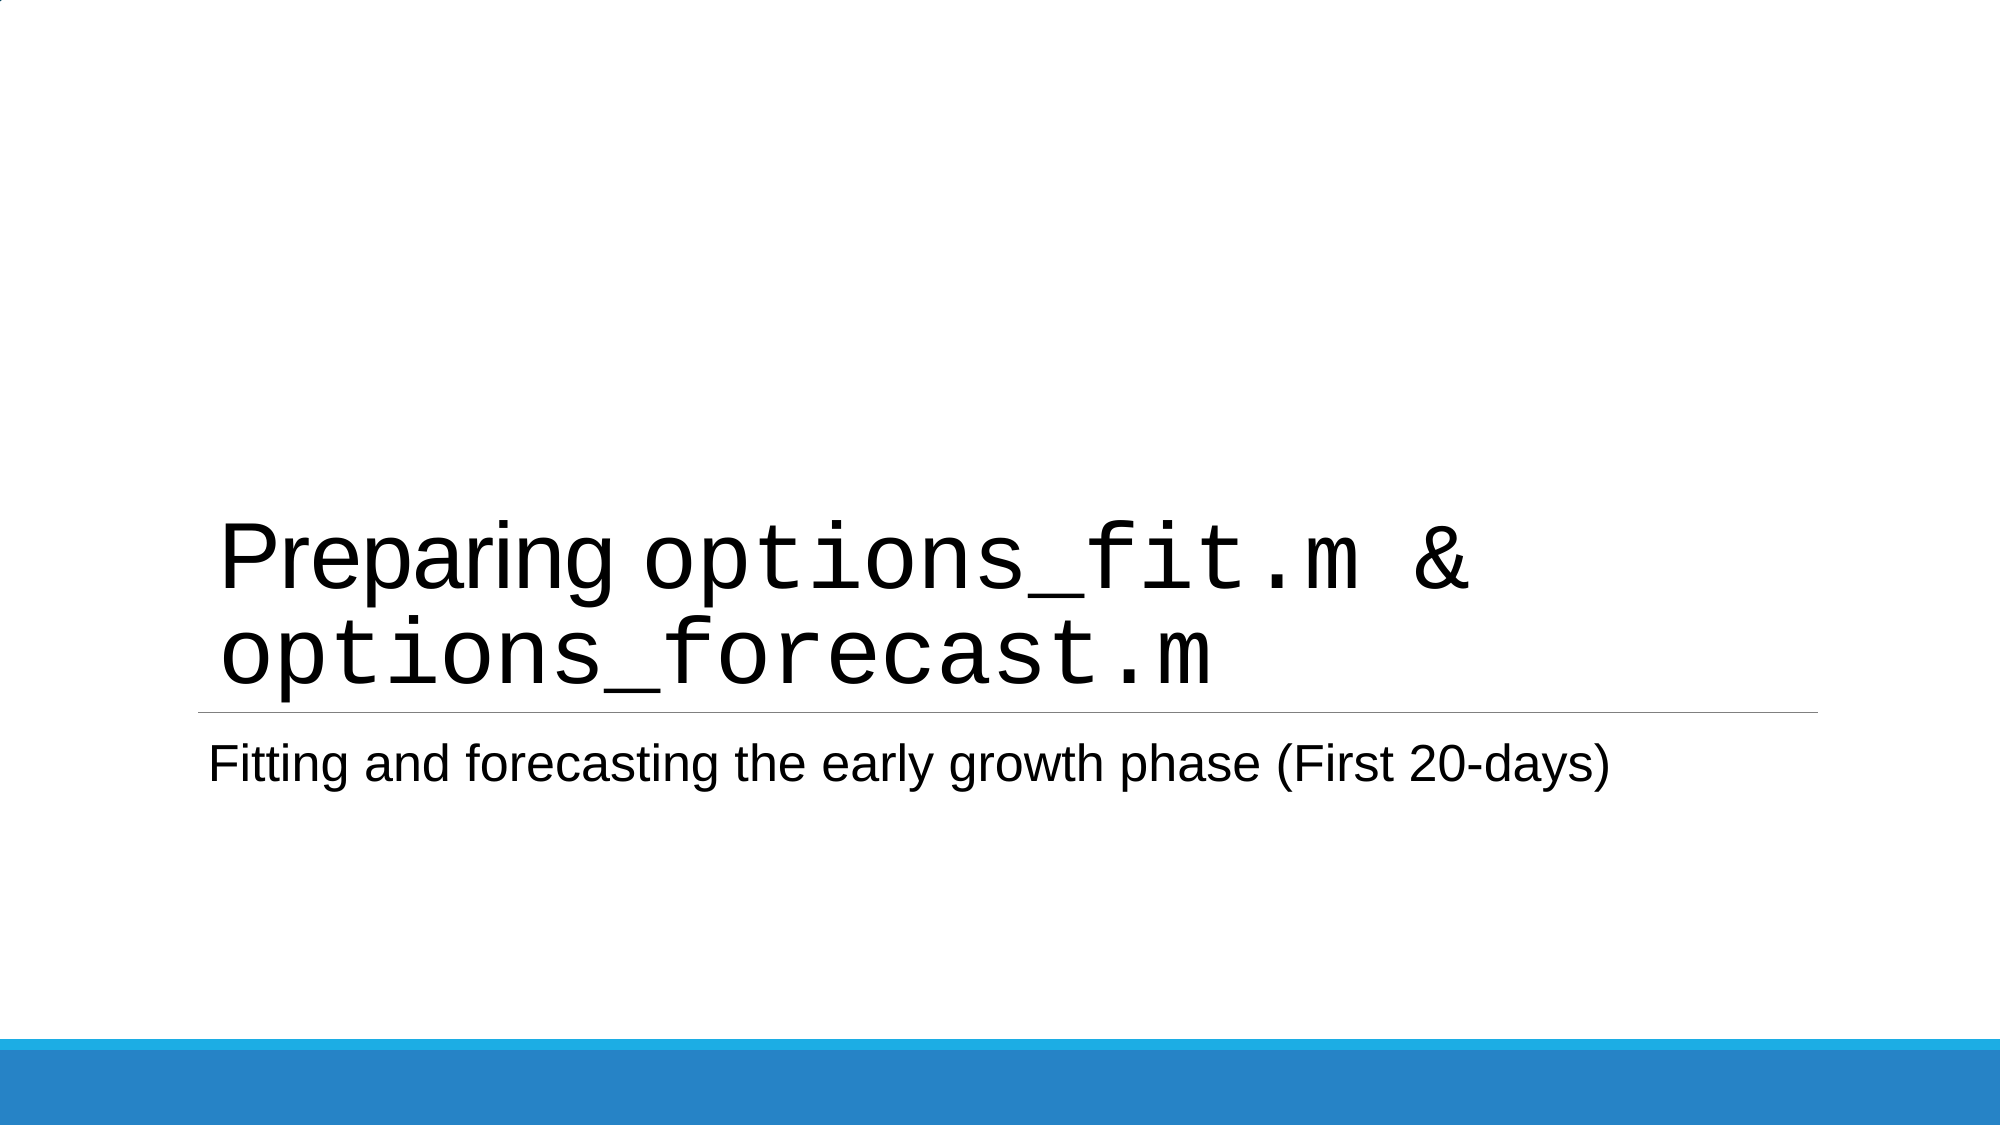

# Preparing options_fit.m & options_forecast.m
Fitting and forecasting the early growth phase (First 20-days)